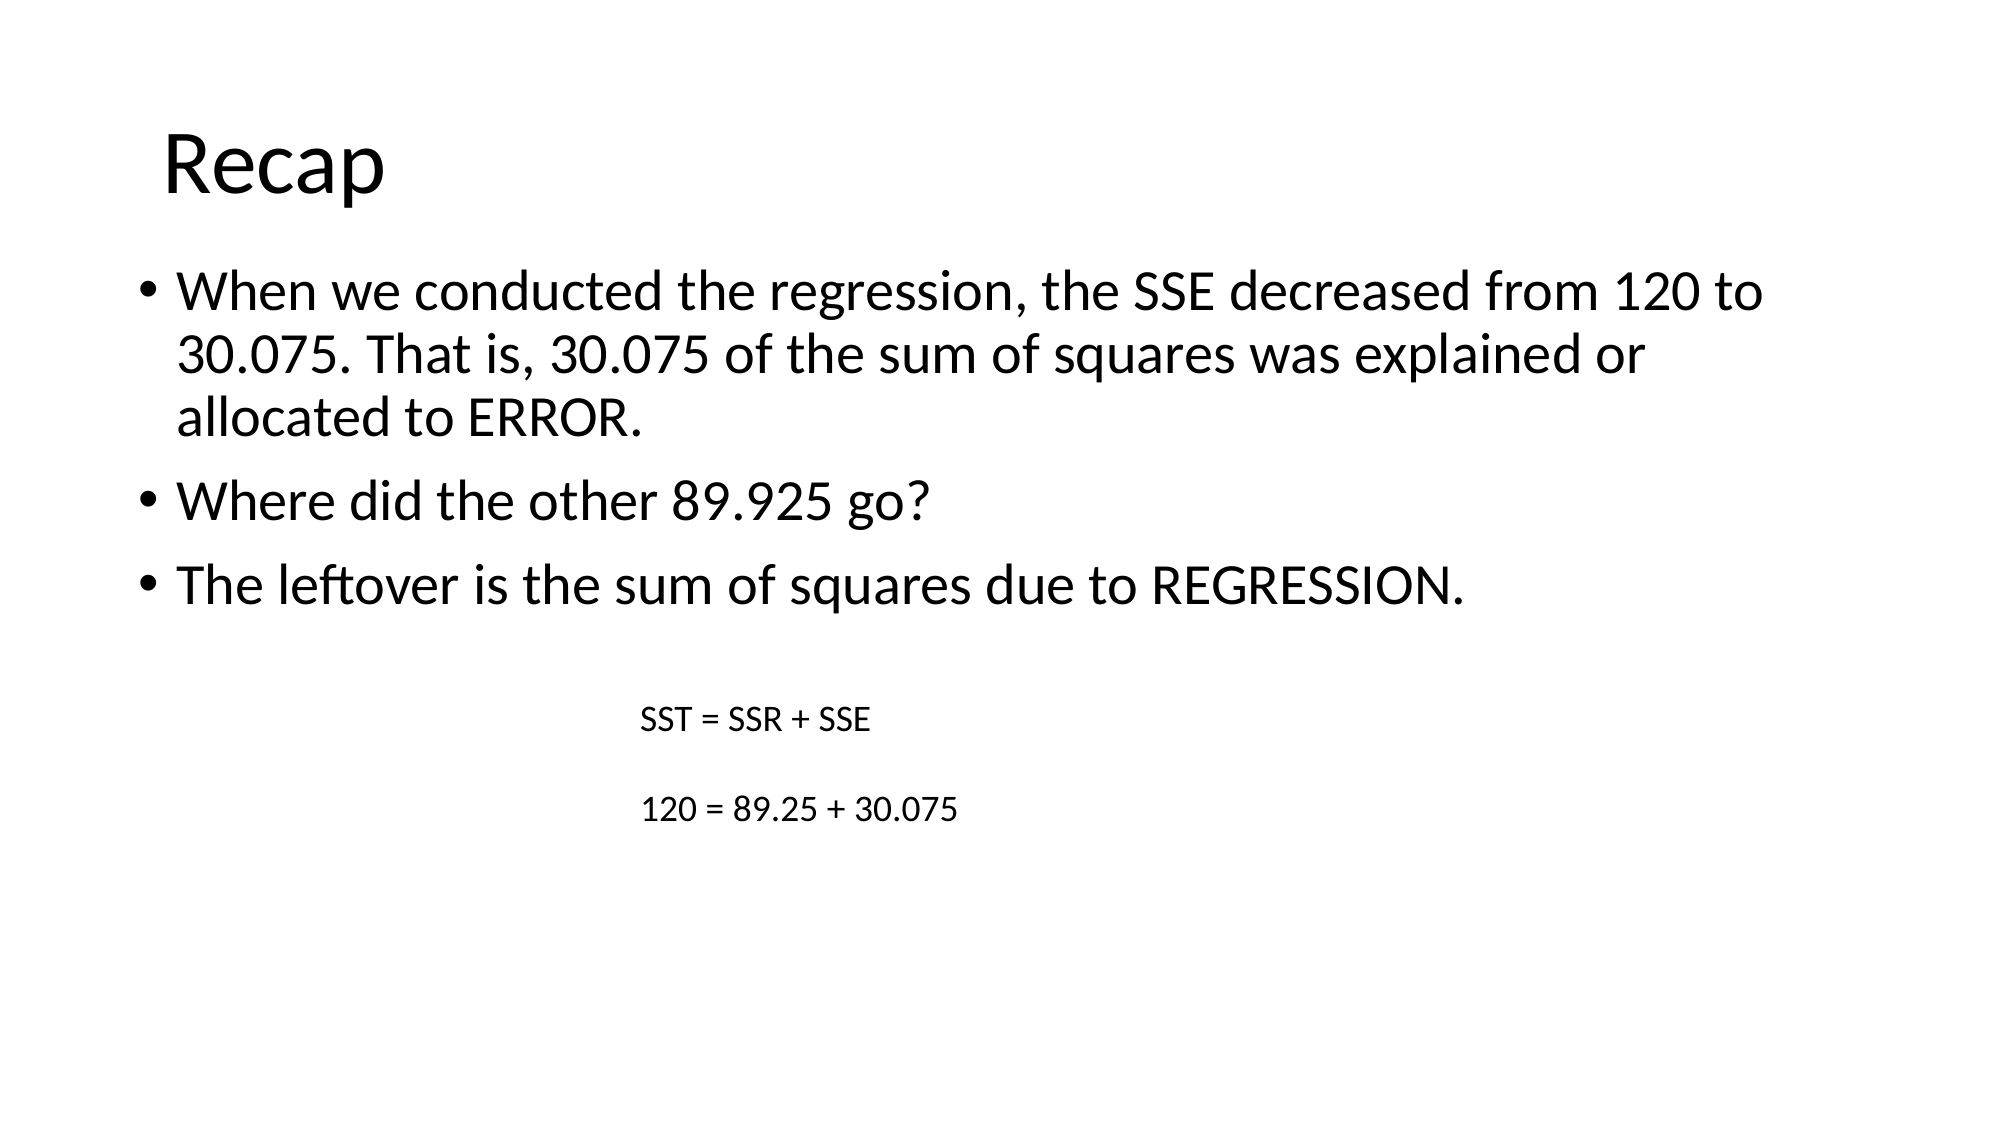

# Recap
When we conducted the regression, the SSE decreased from 120 to 30.075. That is, 30.075 of the sum of squares was explained or allocated to ERROR.
Where did the other 89.925 go?
The leftover is the sum of squares due to REGRESSION.
SST = SSR + SSE

120 = 89.25 + 30.075